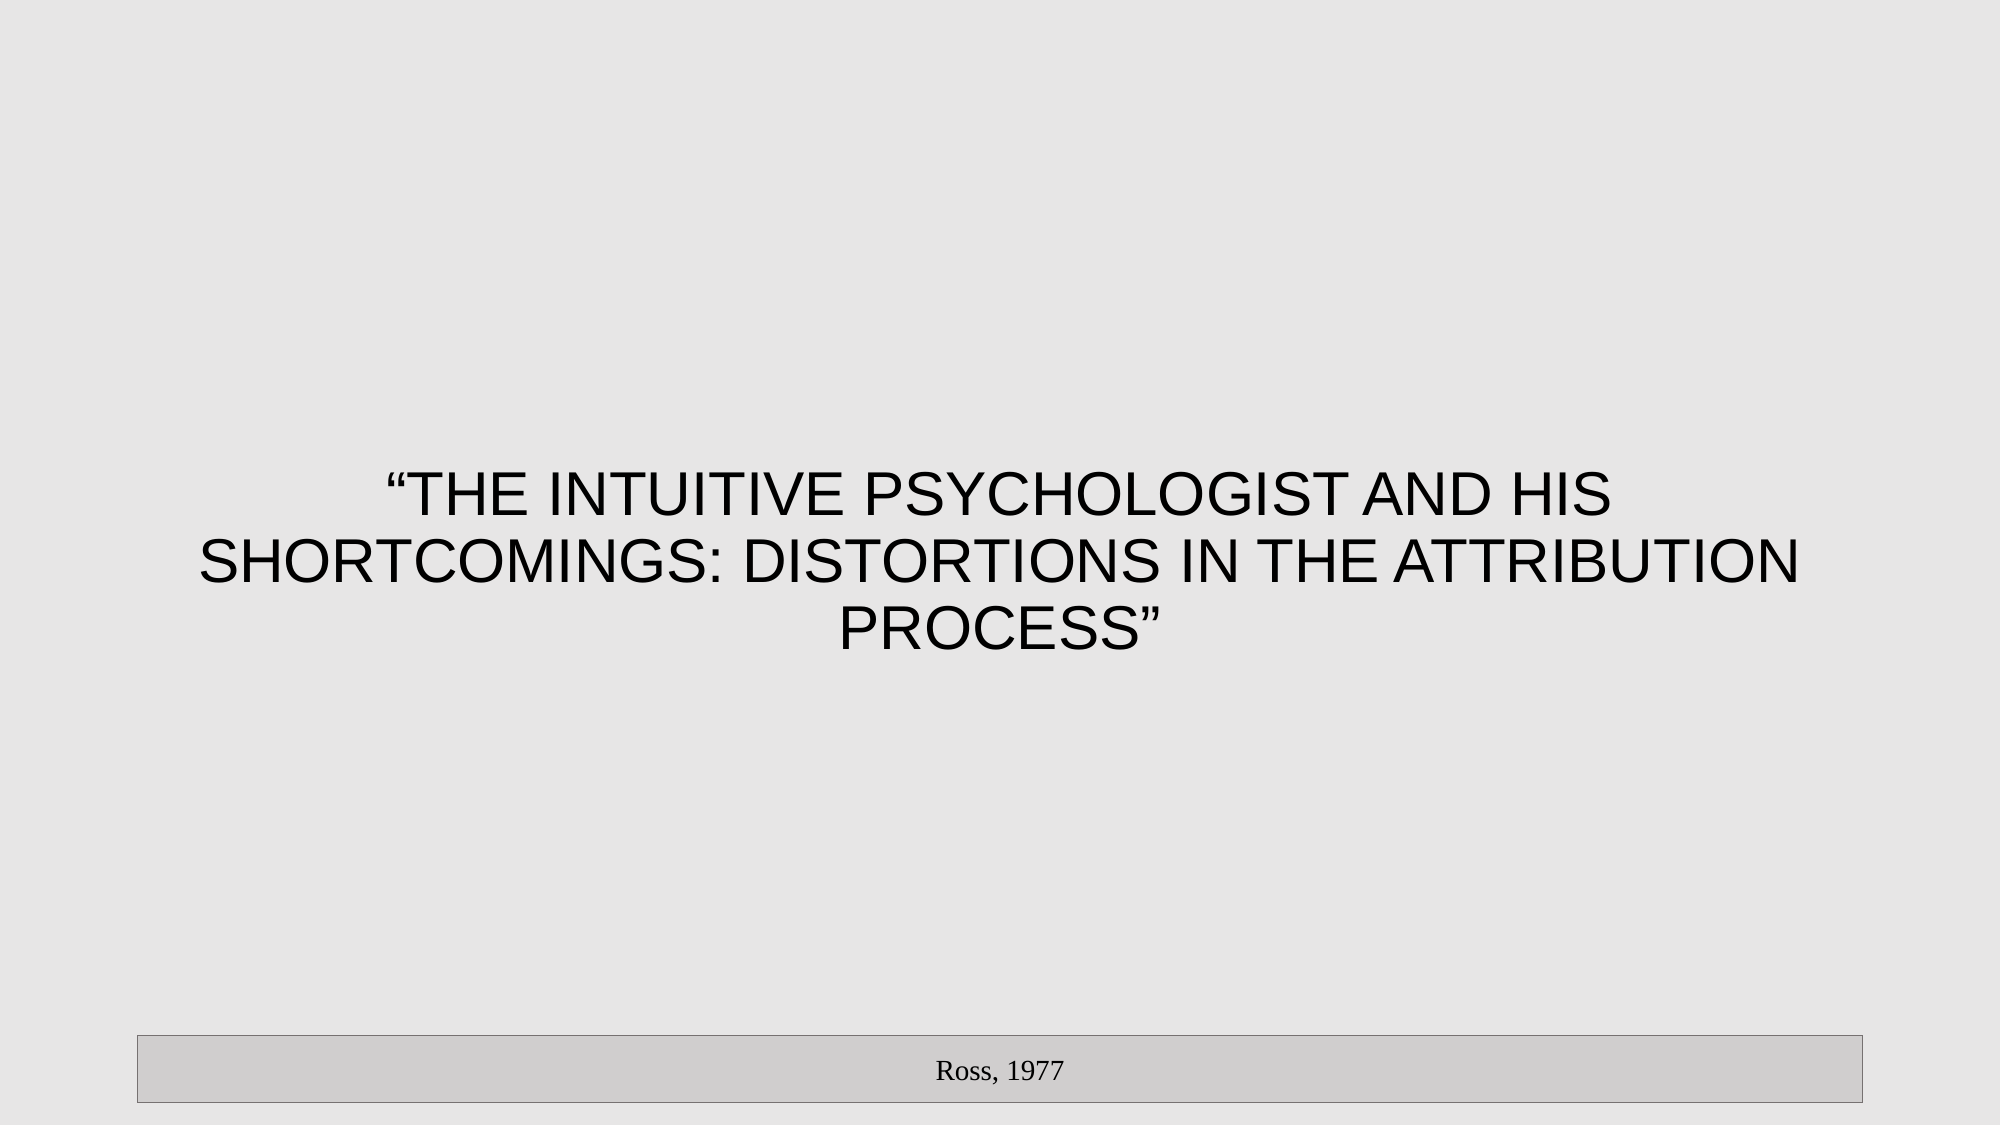

# “The intuitive psychologist and his shortcomings: Distortions in the attribution process”
Ross, 1977